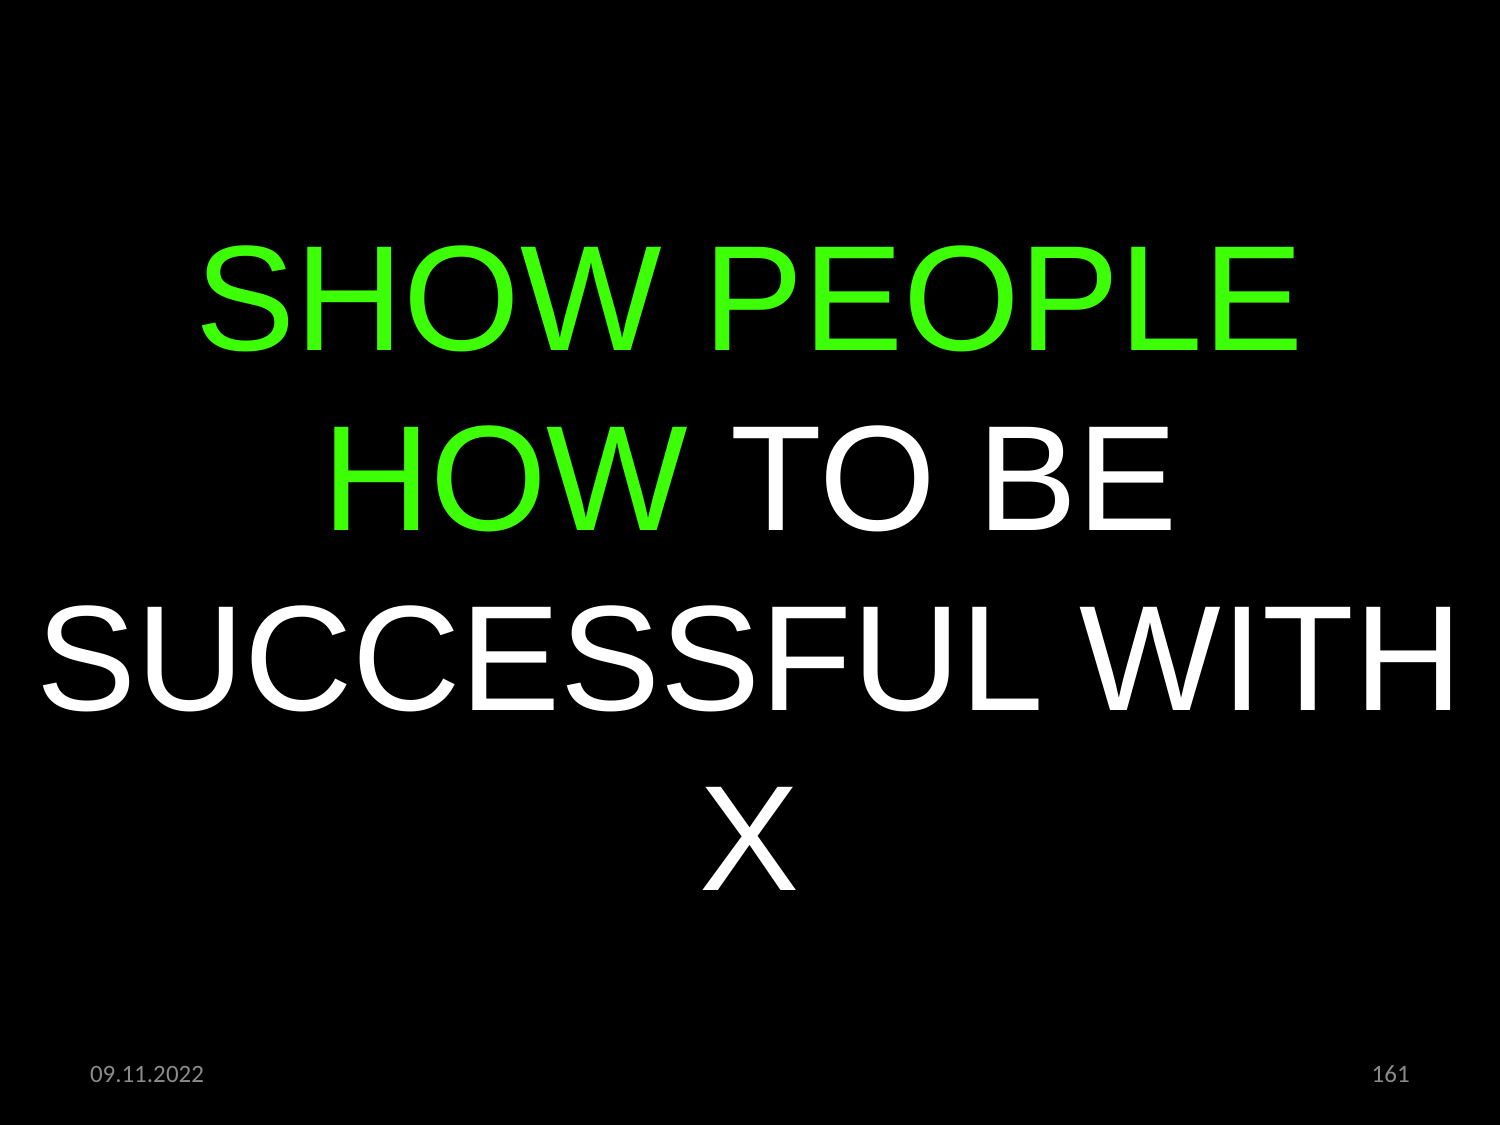

SHOW PEOPLE HOW TO BE SUCCESSFUL WITH X
09.11.2022
161